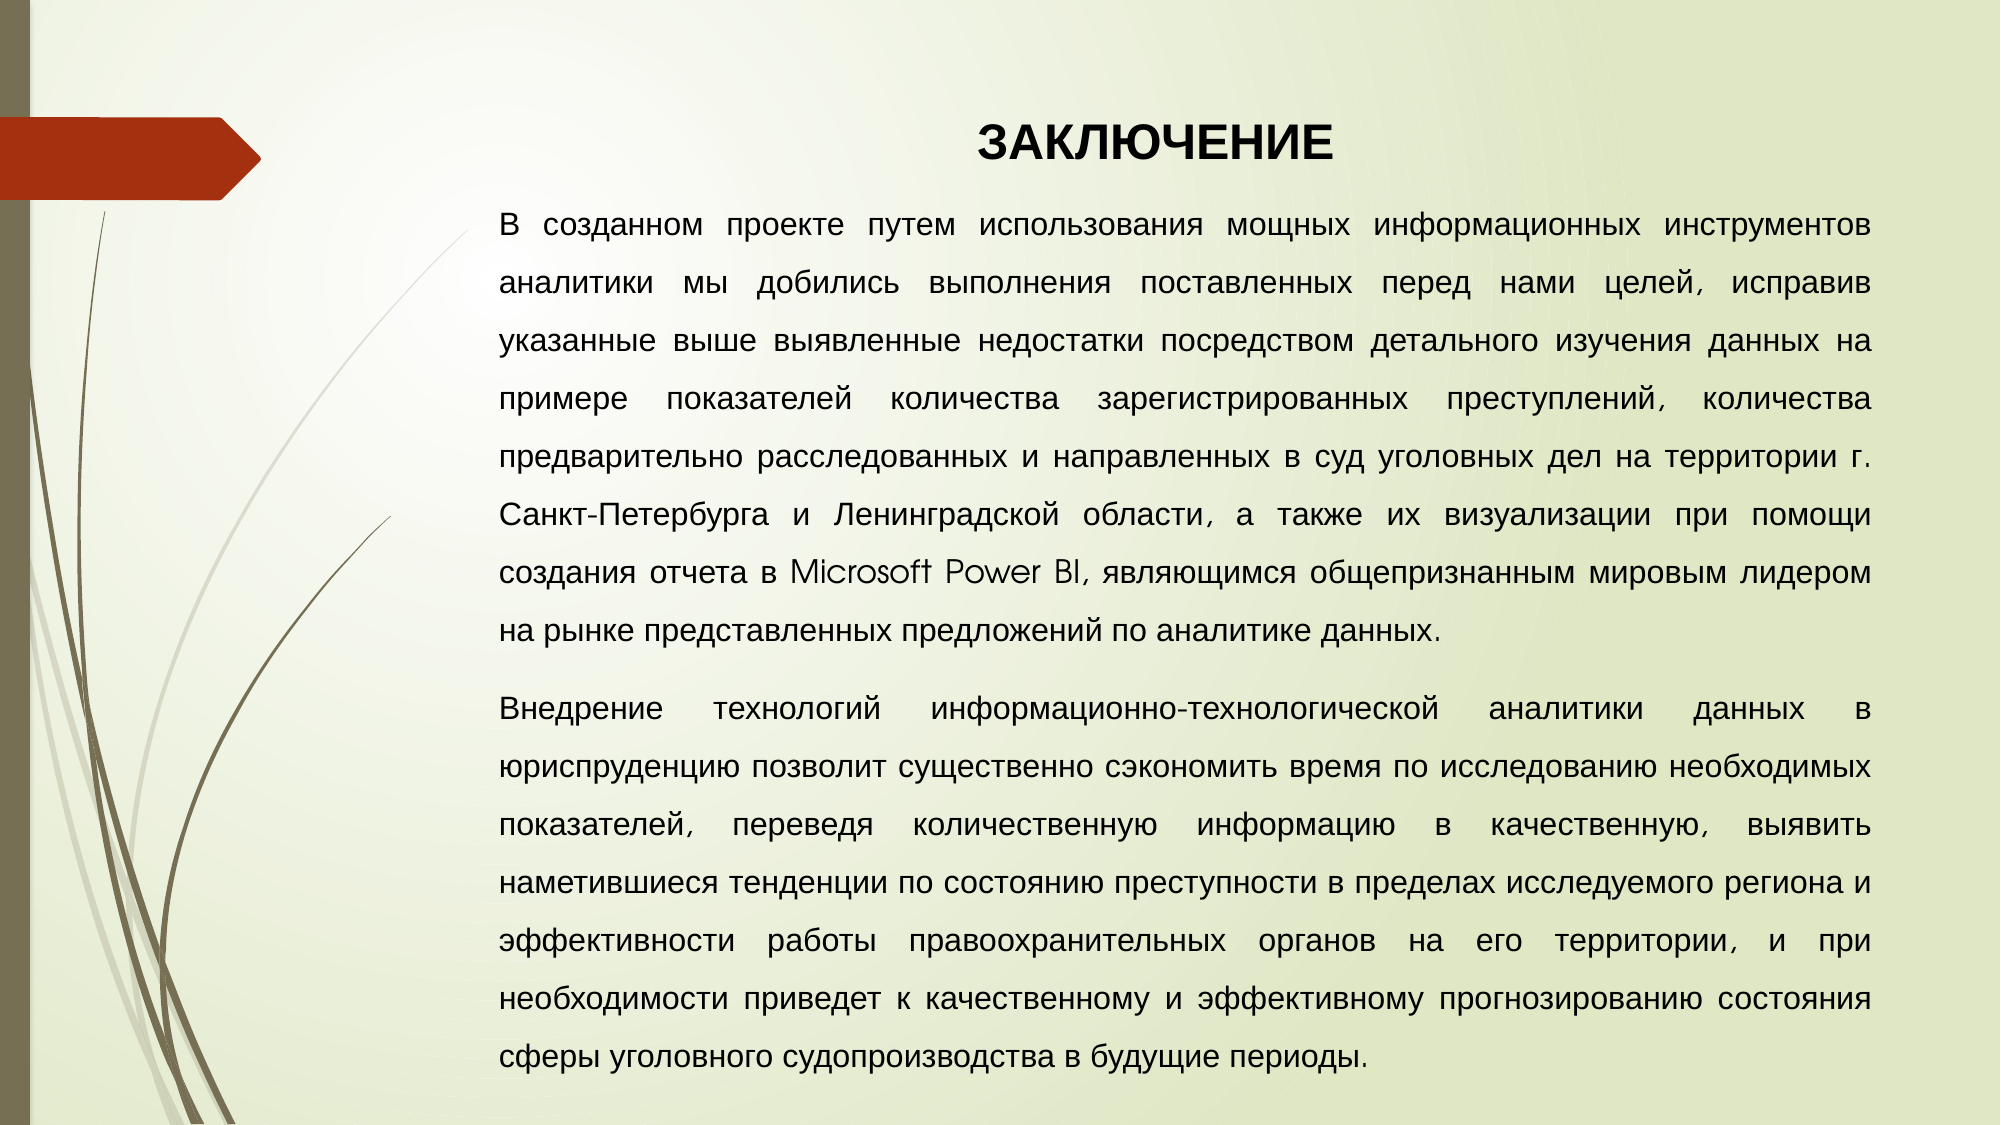

# ЗАКЛЮЧЕНИЕ
В созданном проекте путем использования мощных информационных инструментов аналитики мы добились выполнения поставленных перед нами целей, исправив указанные выше выявленные недостатки посредством детального изучения данных на примере показателей количества зарегистрированных преступлений, количества предварительно расследованных и направленных в суд уголовных дел на территории г. Санкт-Петербурга и Ленинградской области, а также их визуализации при помощи создания отчета в Microsoft Power BI, являющимся общепризнанным мировым лидером на рынке представленных предложений по аналитике данных.
Внедрение технологий информационно-технологической аналитики данных в юриспруденцию позволит существенно сэкономить время по исследованию необходимых показателей, переведя количественную информацию в качественную, выявить наметившиеся тенденции по состоянию преступности в пределах исследуемого региона и эффективности работы правоохранительных органов на его территории, и при необходимости приведет к качественному и эффективному прогнозированию состояния сферы уголовного судопроизводства в будущие периоды.